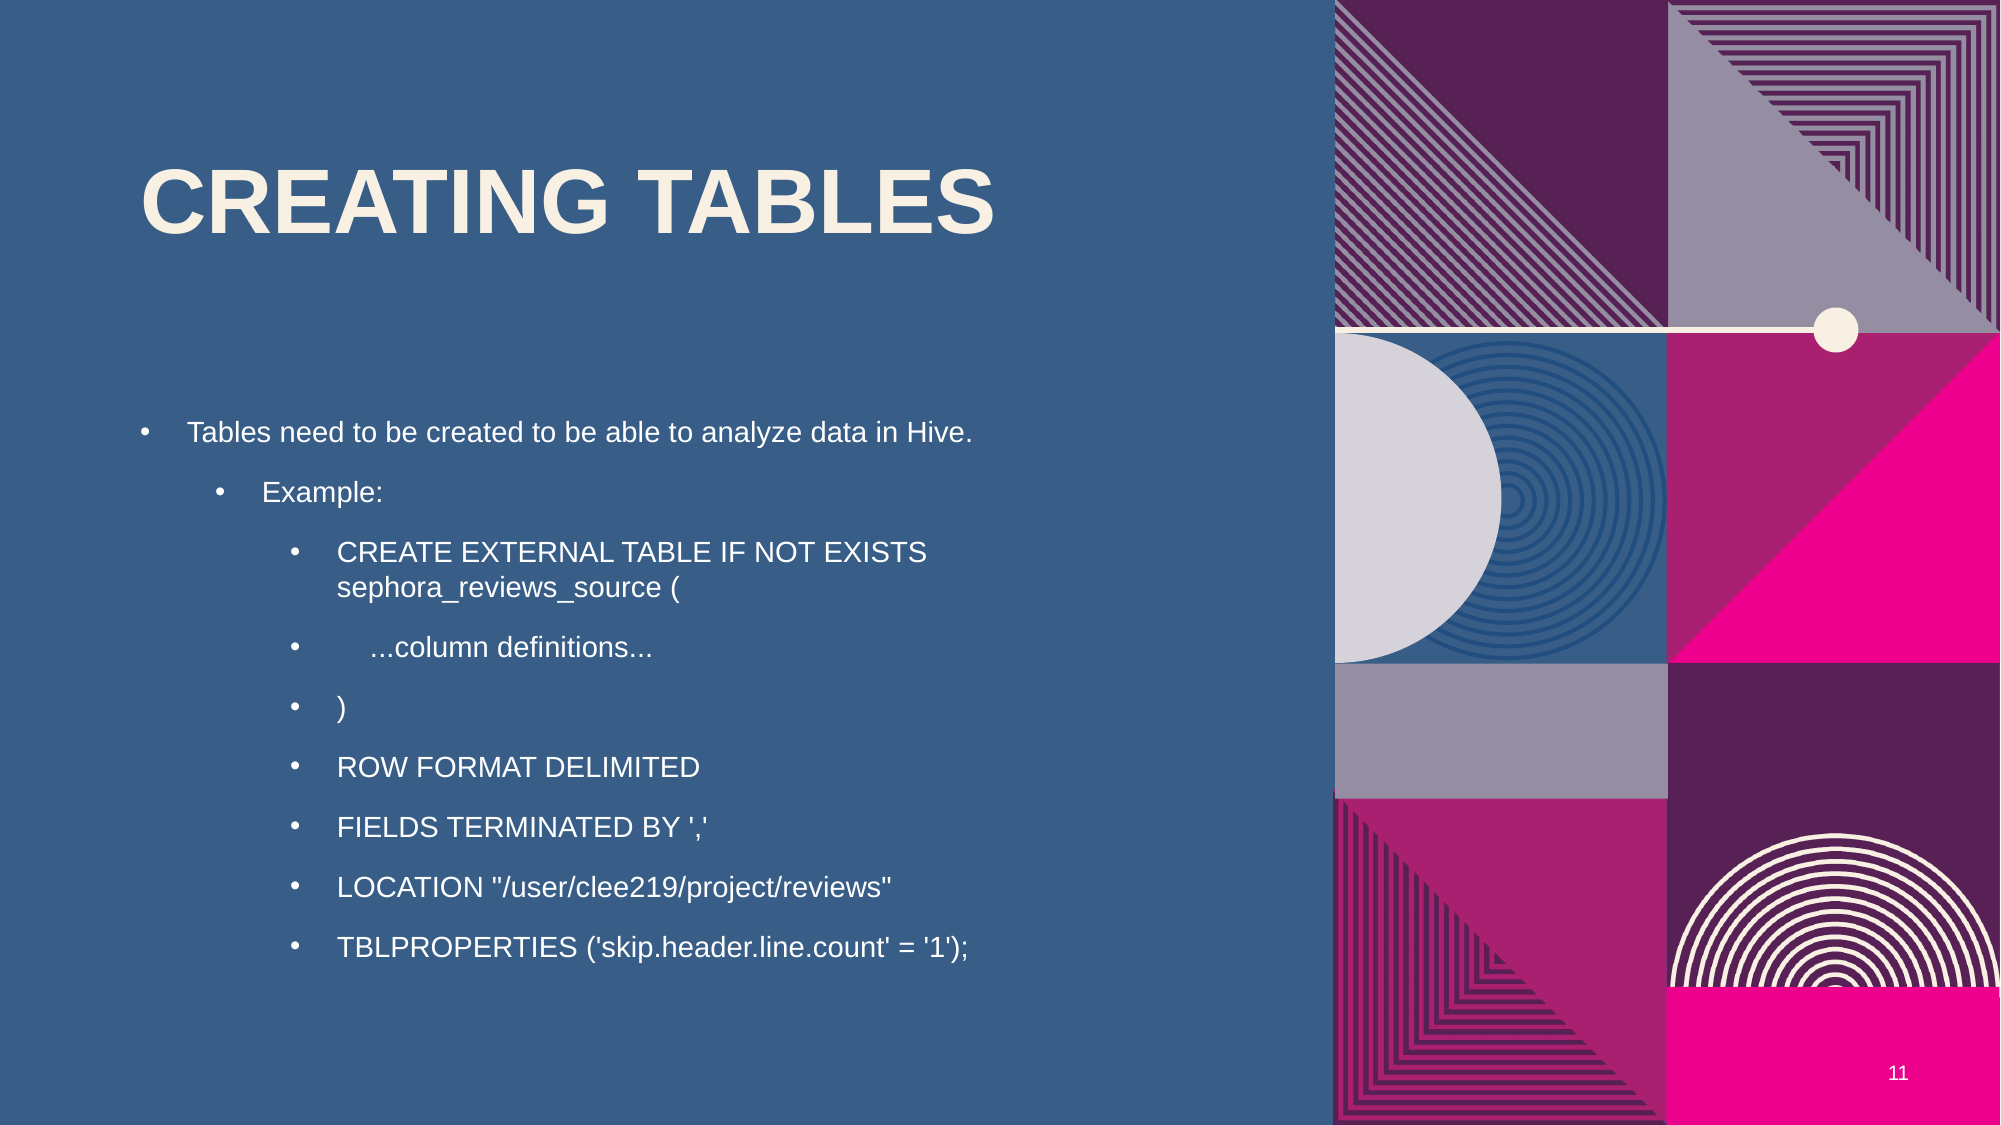

# Creating tables
Tables need to be created to be able to analyze data in Hive.
Example:
CREATE EXTERNAL TABLE IF NOT EXISTS sephora_reviews_source (
    ...column definitions...
)
ROW FORMAT DELIMITED
FIELDS TERMINATED BY ','
LOCATION "/user/clee219/project/reviews"
TBLPROPERTIES ('skip.header.line.count' = '1');
11